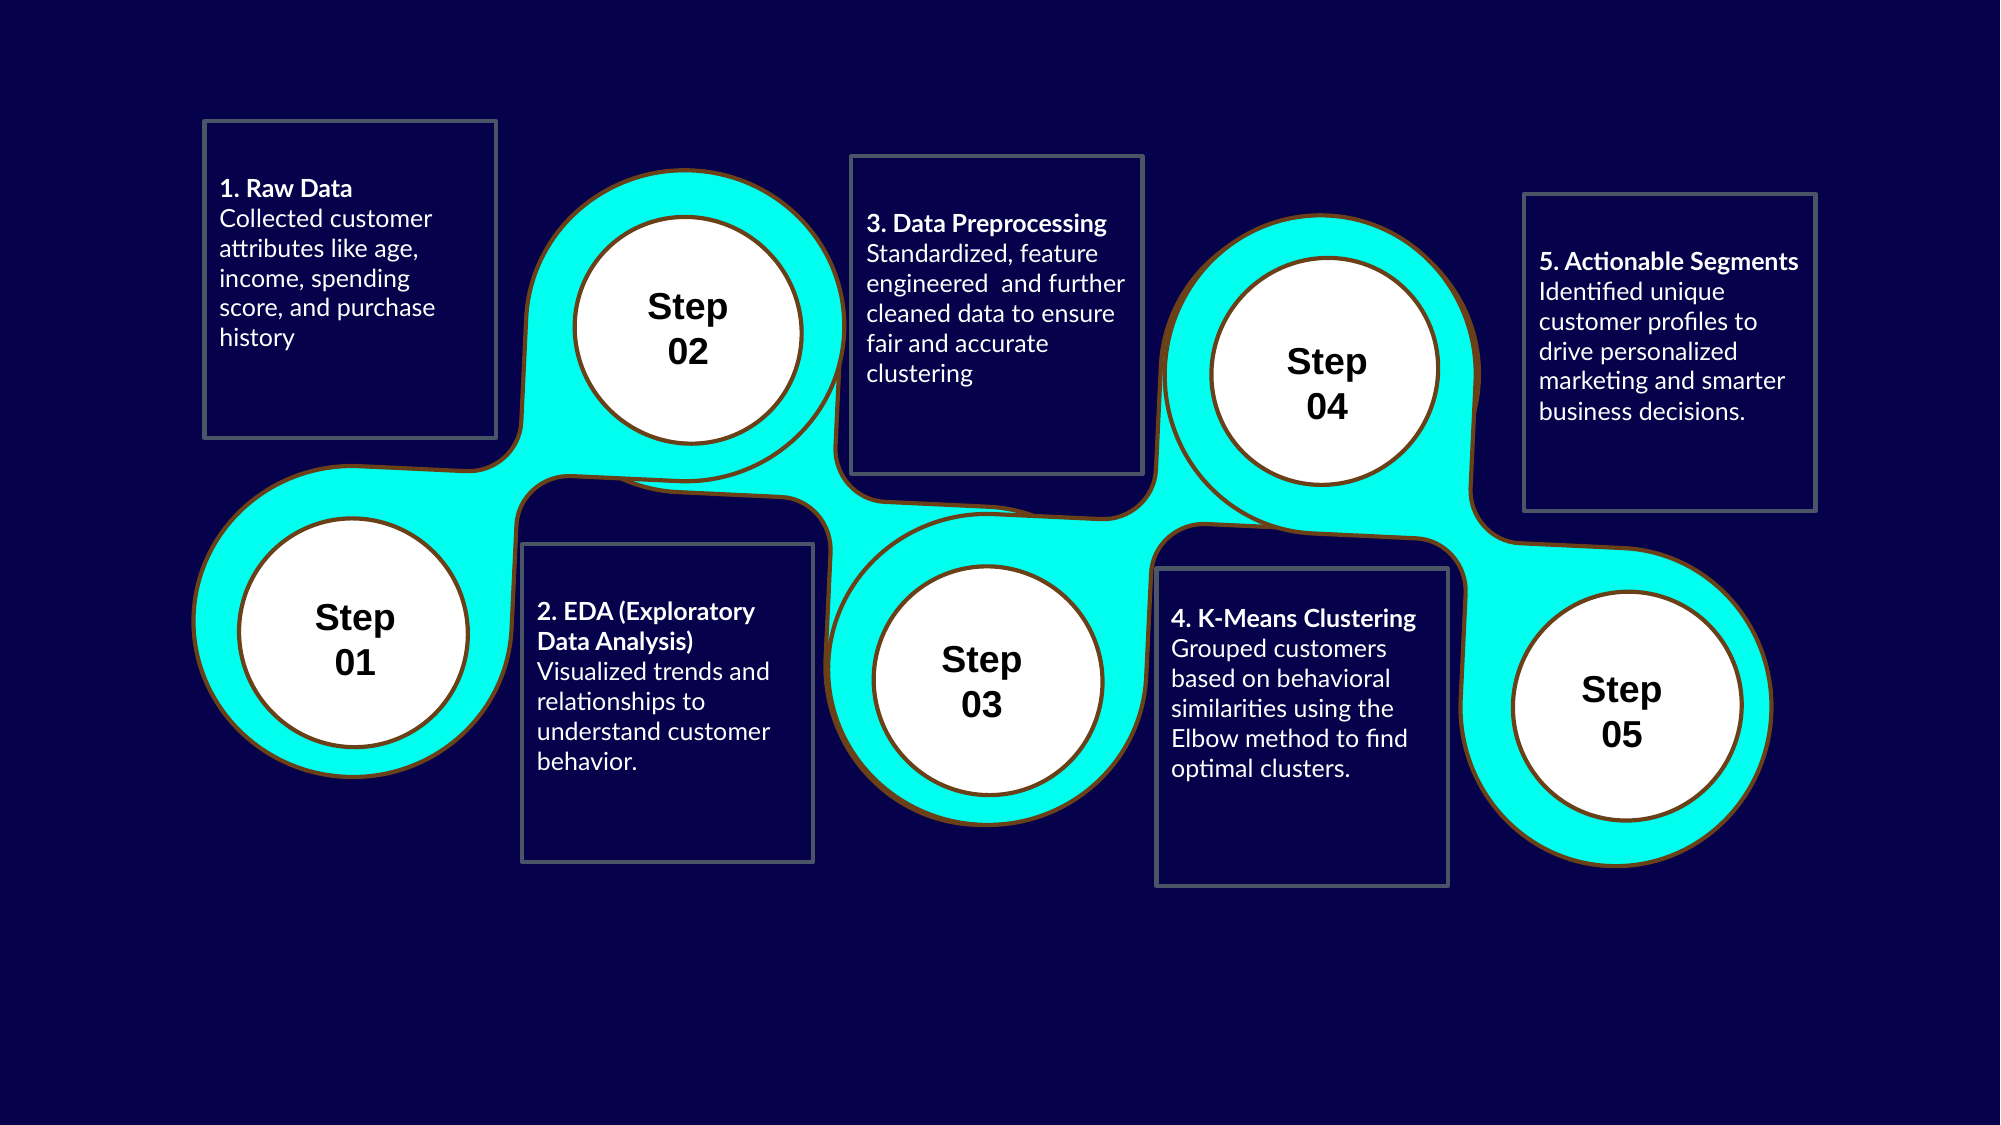

1. Raw Data
Collected customer attributes like age, income, spending score, and purchase history

3. Data Preprocessing
Standardized, feature engineered  and further cleaned data to ensure fair and accurate clustering

5. Actionable Segments
Identified unique customer profiles to drive personalized marketing and smarter business decisions.

Step
02
Step
04

2. EDA (Exploratory Data Analysis)
Visualized trends and relationships to understand customer behavior.

4. K-Means Clustering
Grouped customers based on behavioral similarities using the Elbow method to find optimal clusters.

Step
01
Step
03

Step
05